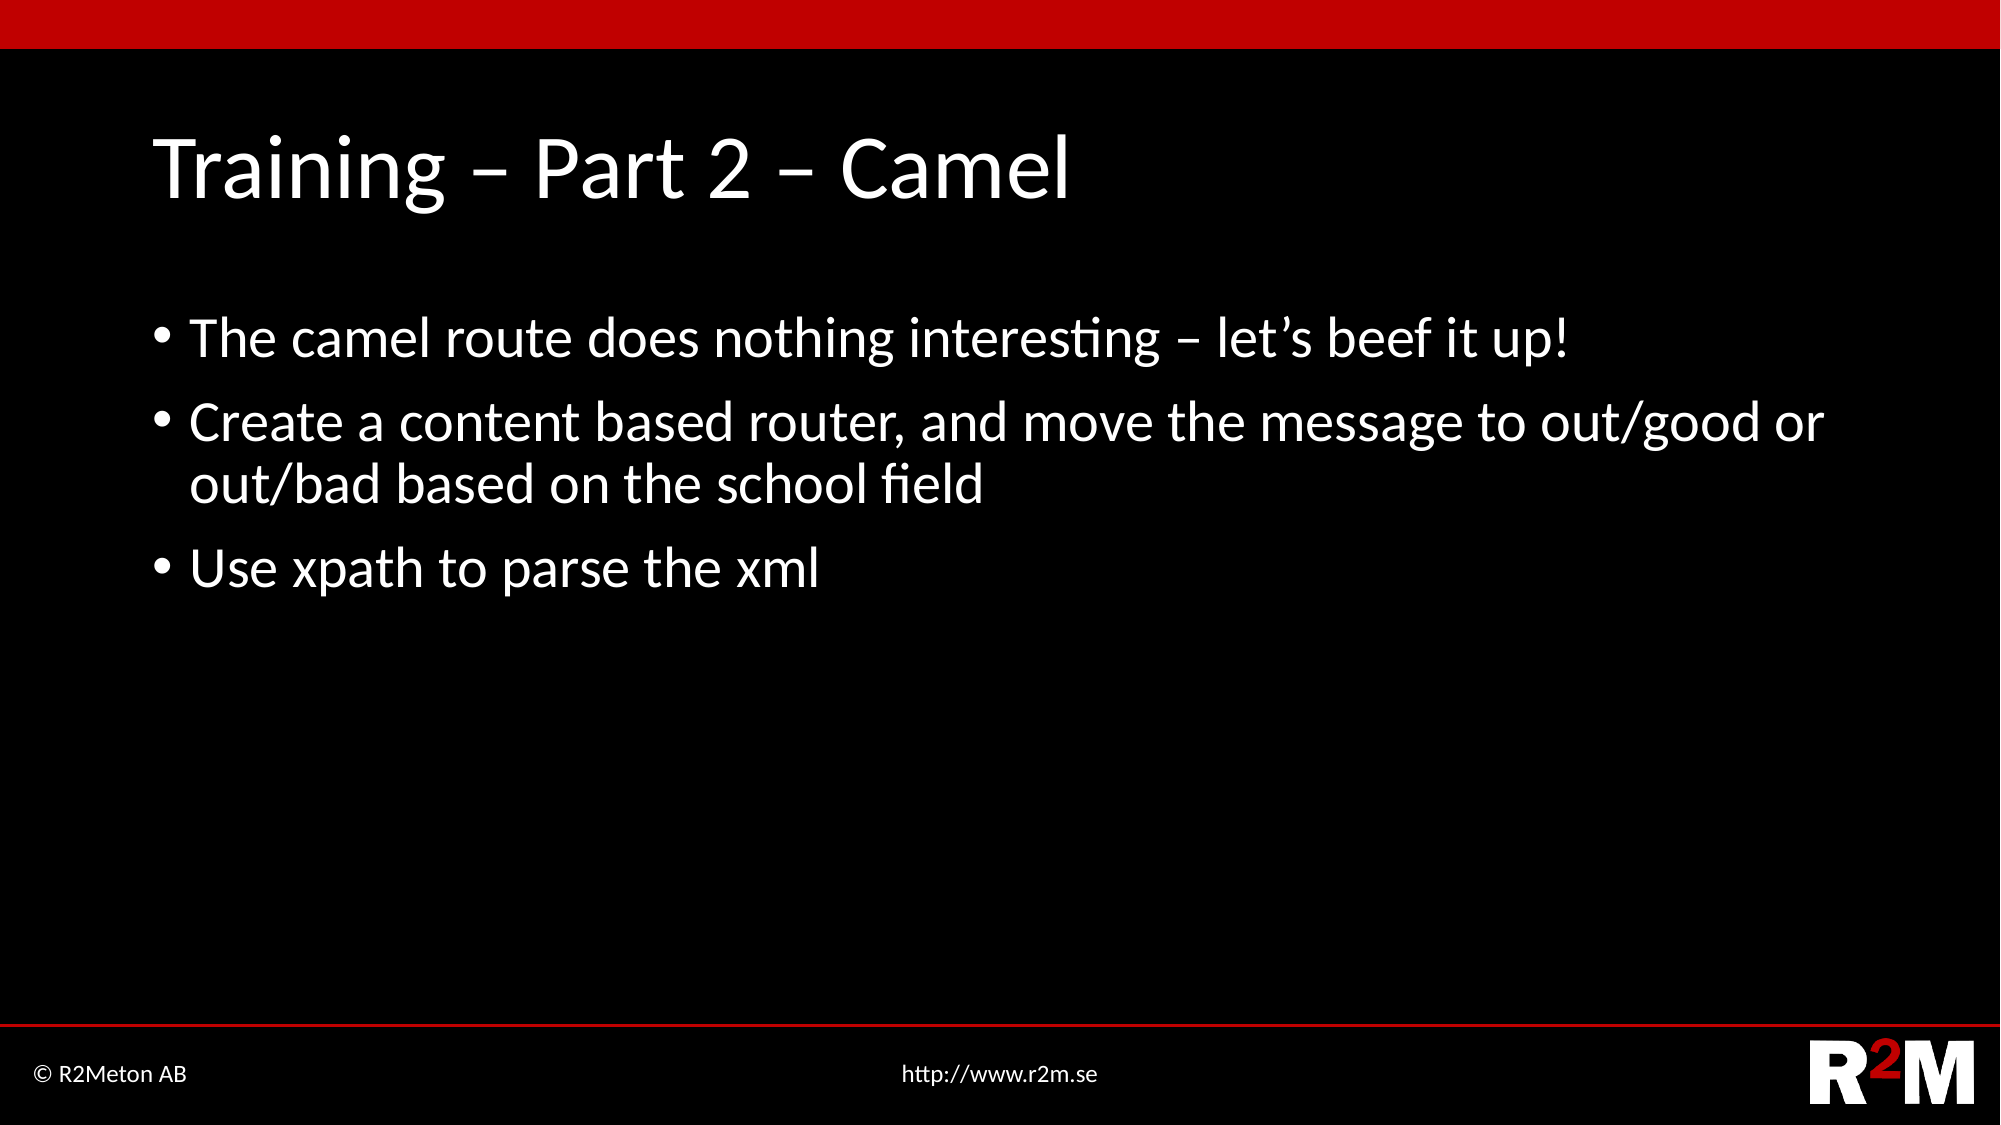

# Training – Part 2 – Camel
The camel route does nothing interesting – let’s beef it up!
Create a content based router, and move the message to out/good or out/bad based on the school field
Use xpath to parse the xml

© R2Meton AB
http://www.r2m.se